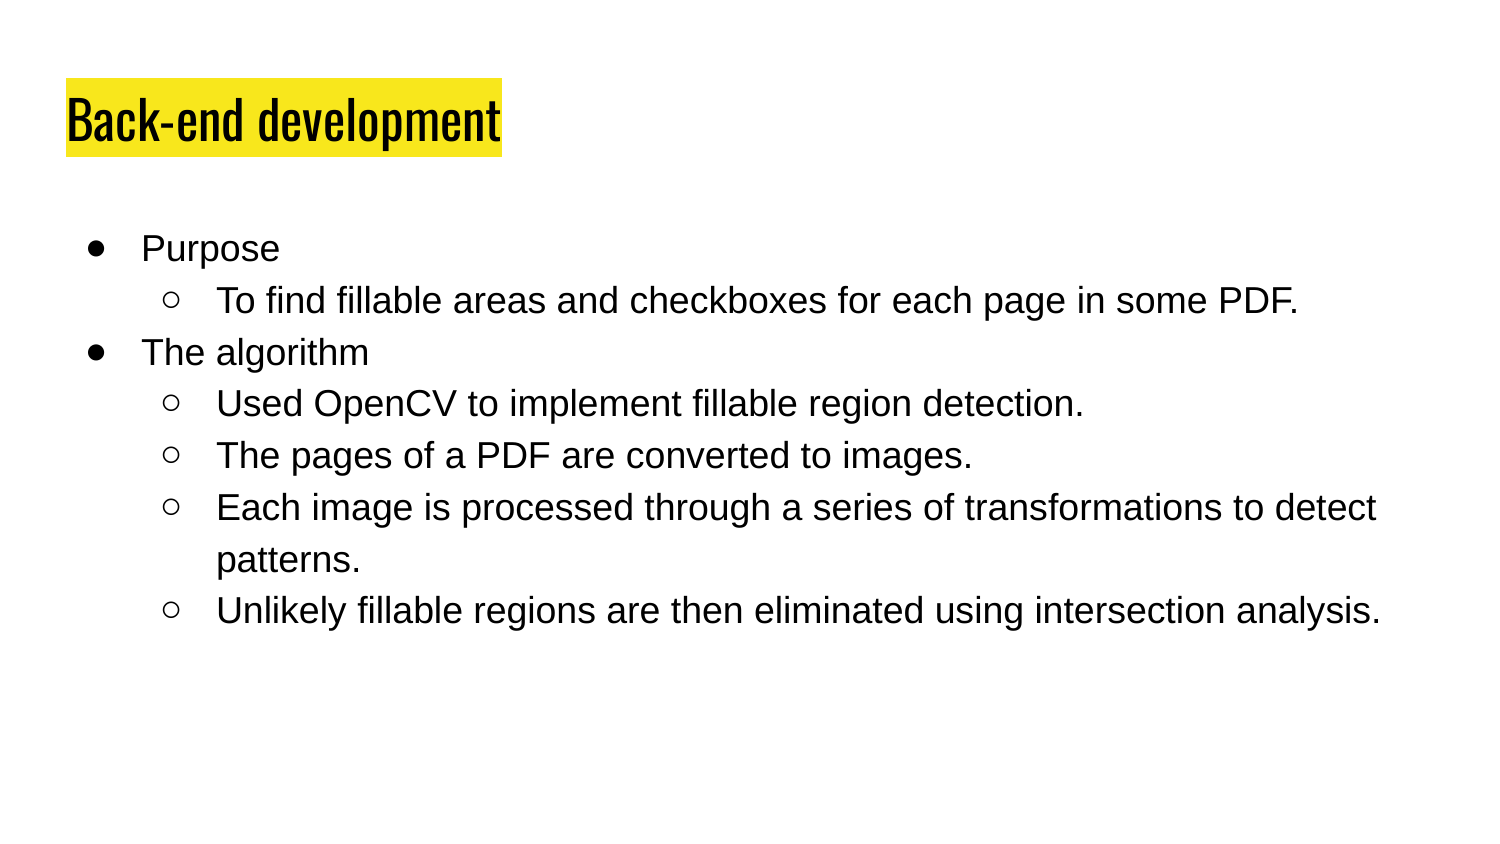

# Back-end development
Purpose
To find fillable areas and checkboxes for each page in some PDF.
The algorithm
Used OpenCV to implement fillable region detection.
The pages of a PDF are converted to images.
Each image is processed through a series of transformations to detect patterns.
Unlikely fillable regions are then eliminated using intersection analysis.